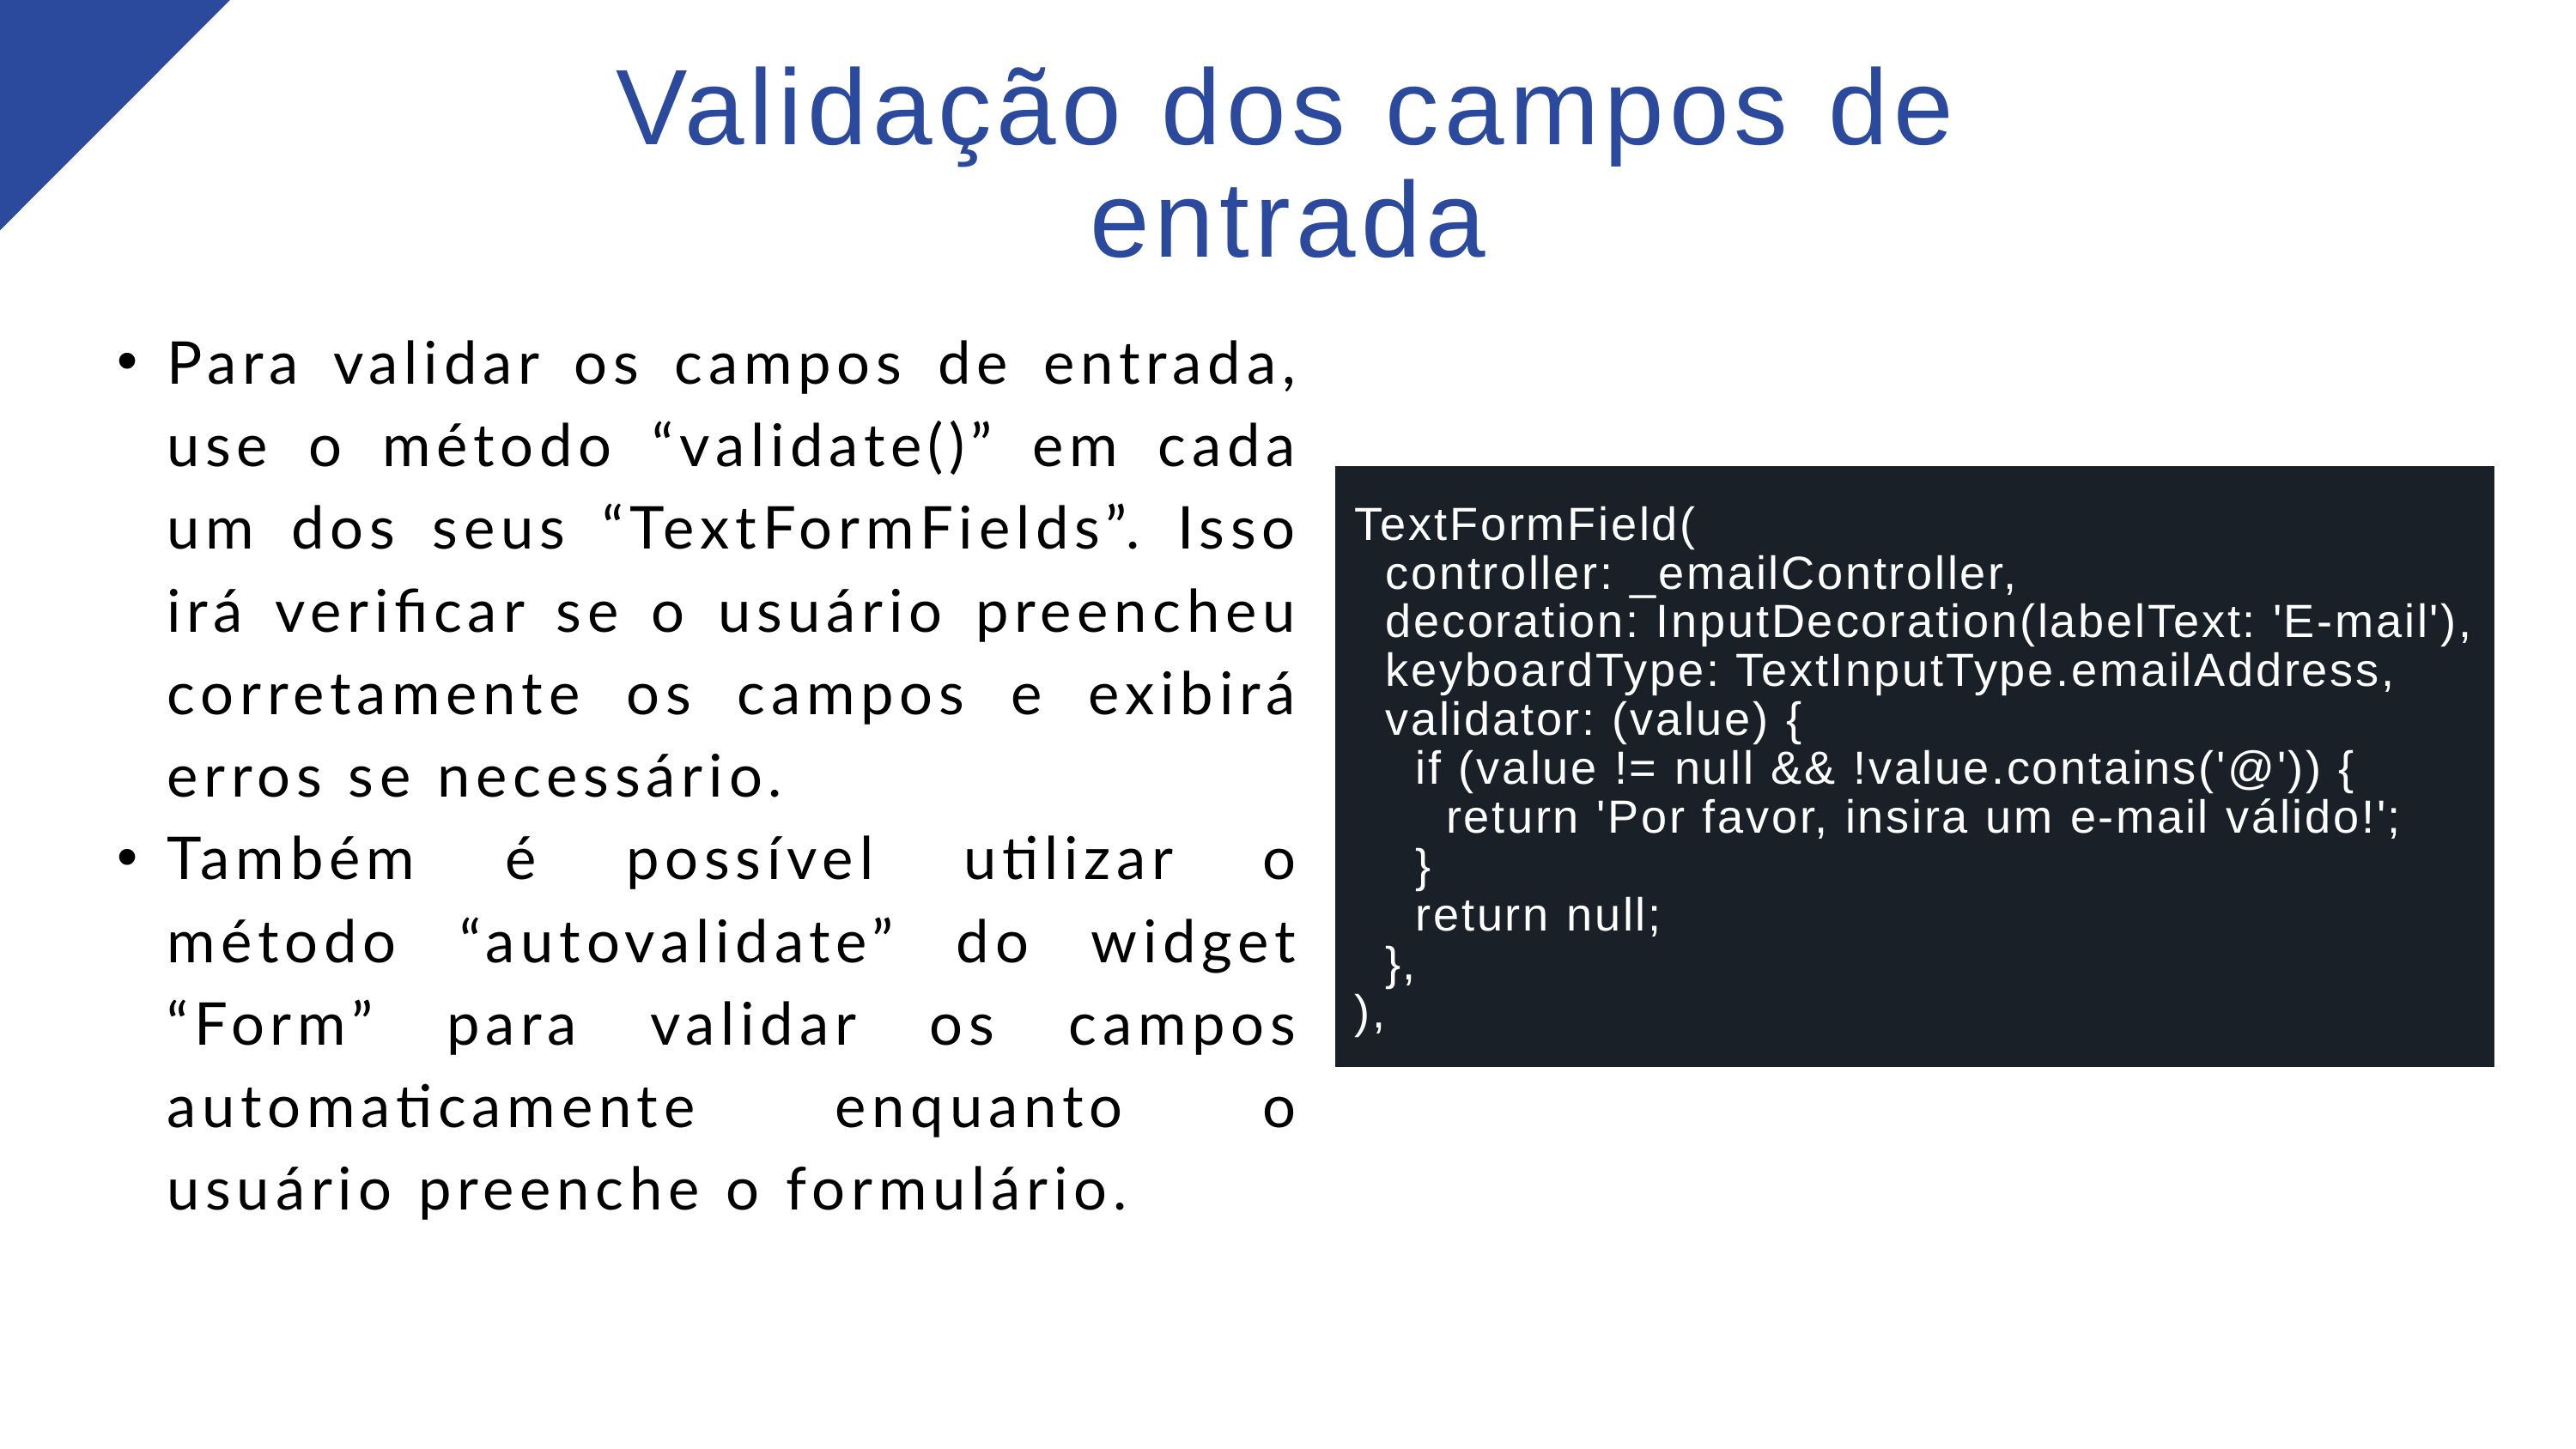

Validação dos campos de entrada
Para validar os campos de entrada, use o método “validate()” em cada um dos seus “TextFormFields”. Isso irá verificar se o usuário preencheu corretamente os campos e exibirá erros se necessário.
Também é possível utilizar o método “autovalidate” do widget “Form” para validar os campos automaticamente enquanto o usuário preenche o formulário.

TextFormField(
  controller: _emailController,
  decoration: InputDecoration(labelText: 'E-mail'),
  keyboardType: TextInputType.emailAddress,
  validator: (value) {
    if (value != null && !value.contains('@')) {
      return 'Por favor, insira um e-mail válido!';
    }
    return null;
  },
),